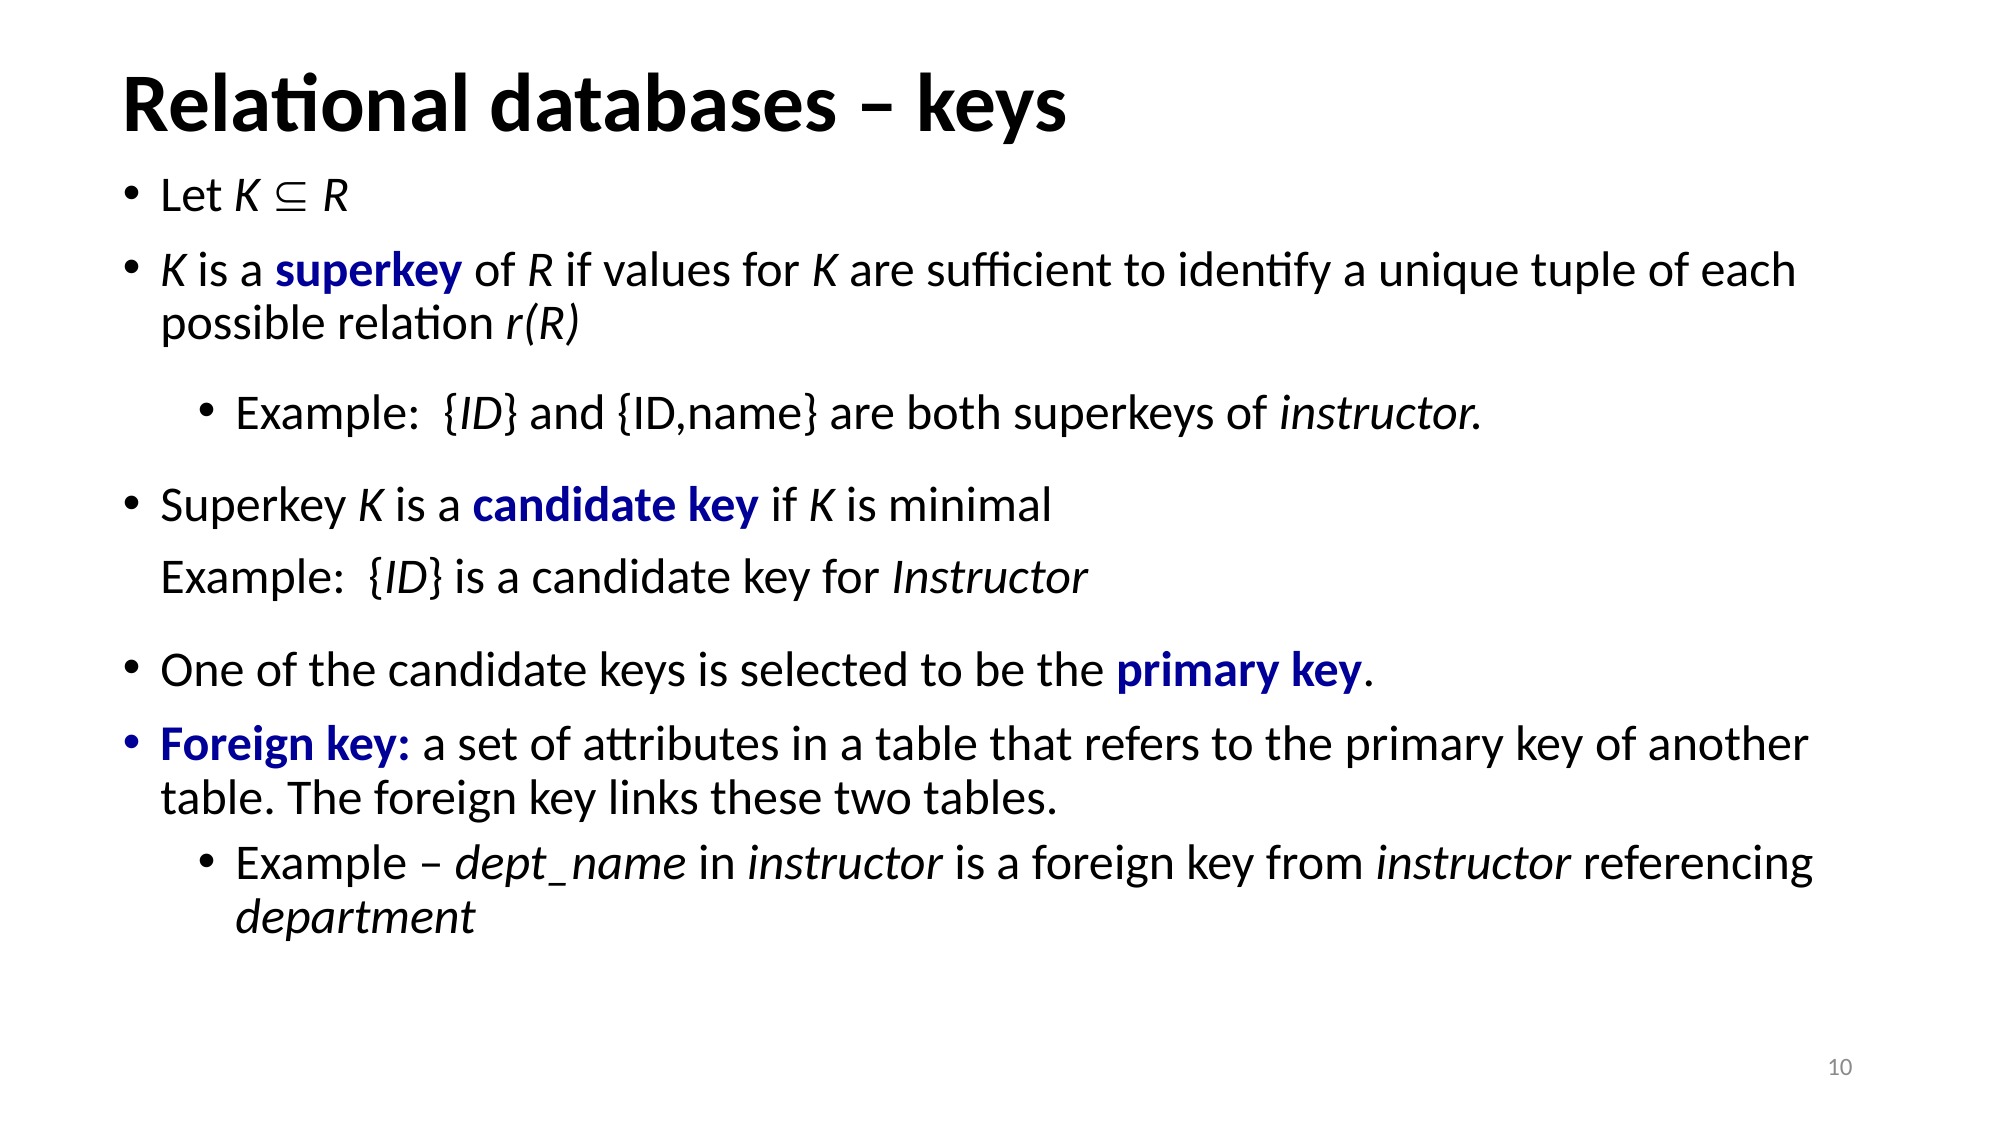

# Relational databases – keys
Let K ⊆ R
K is a superkey of R if values for K are sufficient to identify a unique tuple of each possible relation r(R)
Example:  {ID} and {ID,name} are both superkeys of instructor.
Superkey K is a candidate key if K is minimal
Example:  {ID} is a candidate key for Instructor
One of the candidate keys is selected to be the primary key.
Foreign key: a set of attributes in a table that refers to the primary key of another table. The foreign key links these two tables.
Example – dept_name in instructor is a foreign key from instructor referencing department

10